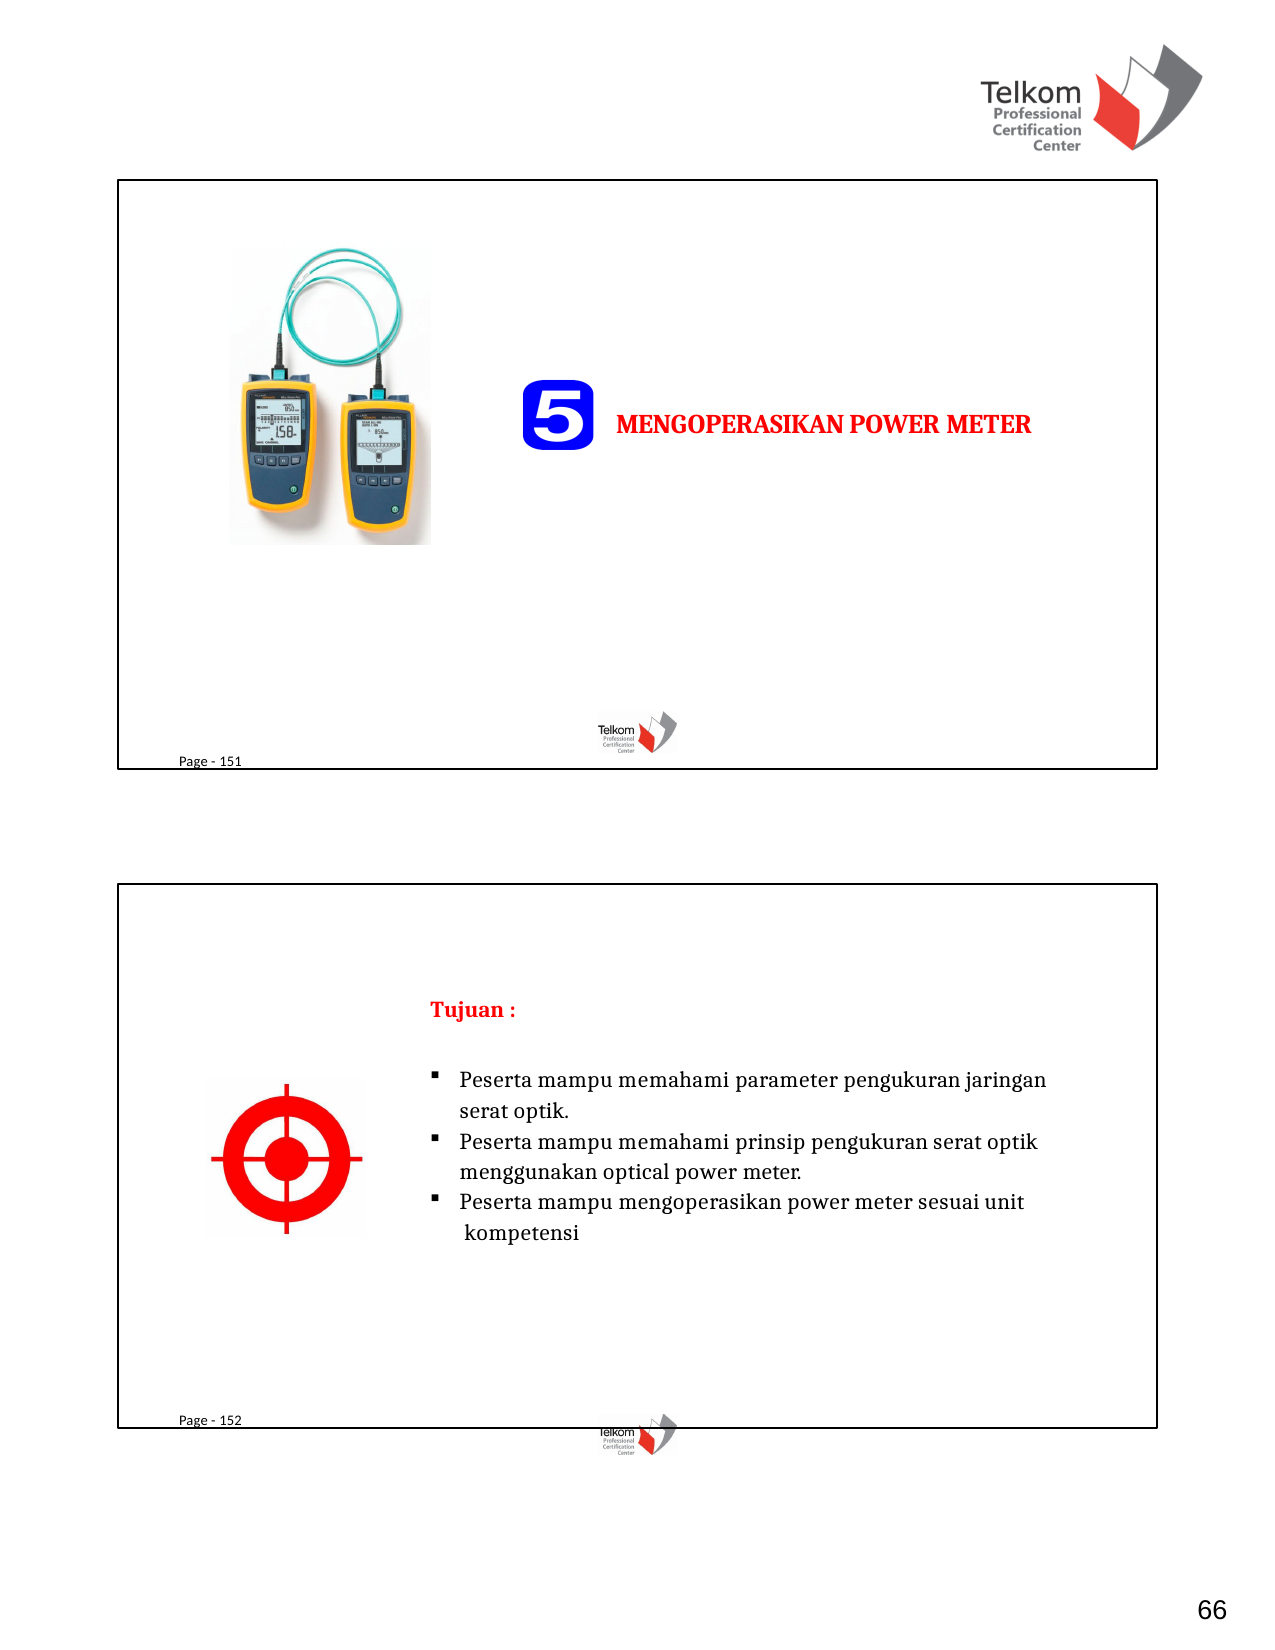

MENGOPERASIKAN POWER METER

Page - 151

Tujuan :

Peserta mampu memahami parameter pengukuran jaringan  serat optik.
Peserta mampu memahami prinsip pengukuran serat optik  menggunakan optical power meter.
Peserta mampu mengoperasikan power meter sesuai unit  kompetensi

Page - 152

66